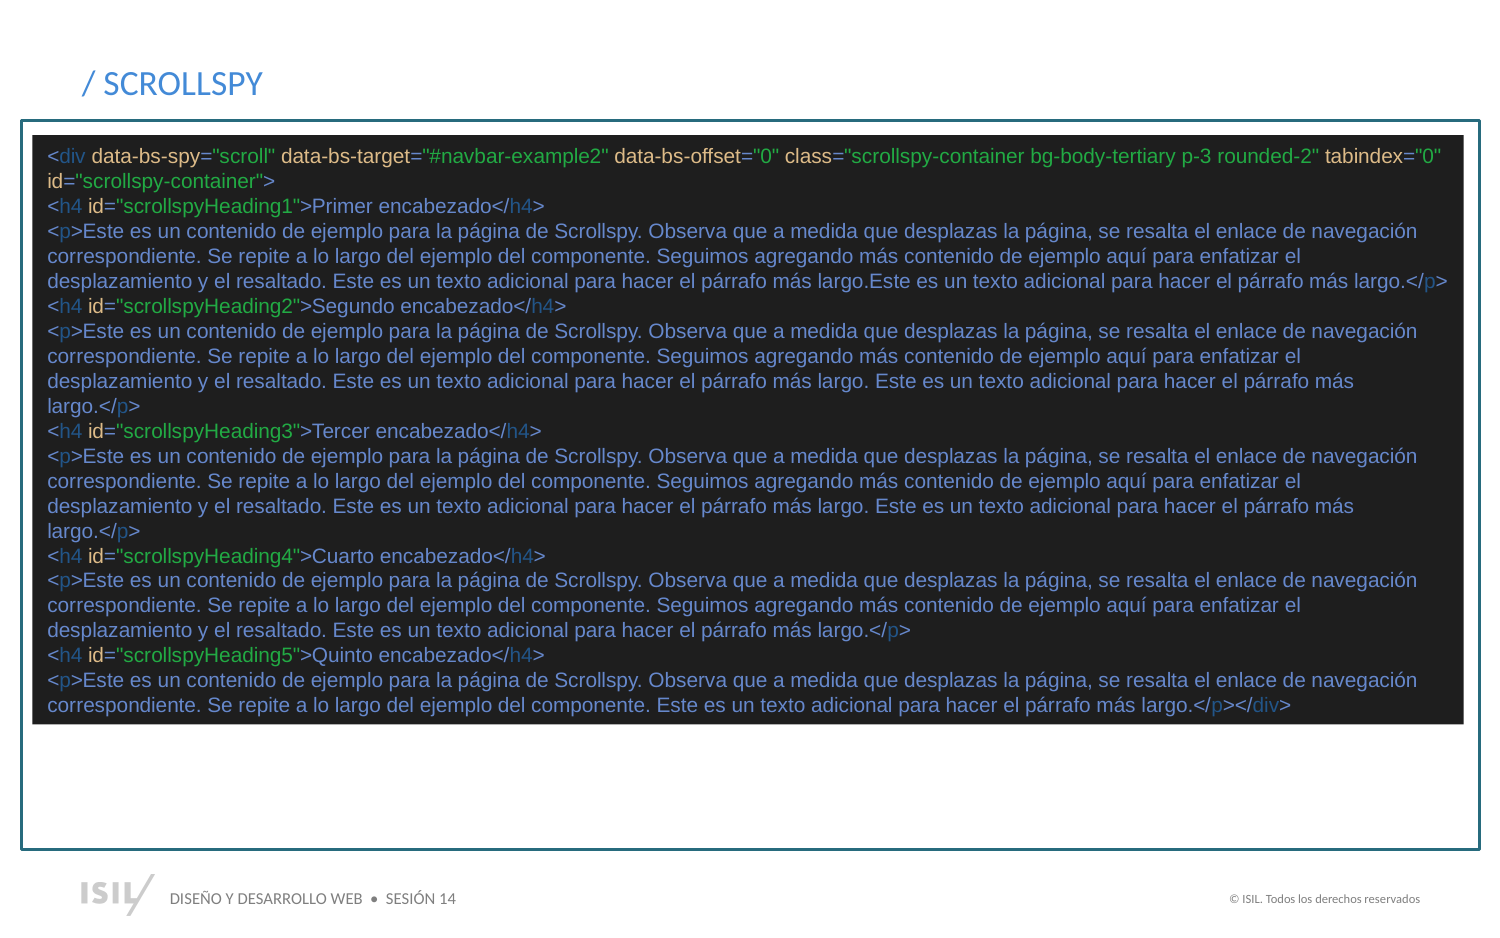

/ SCROLLSPY
V
<div data-bs-spy="scroll" data-bs-target="#navbar-example2" data-bs-offset="0" class="scrollspy-container bg-body-tertiary p-3 rounded-2" tabindex="0" id="scrollspy-container">
<h4 id="scrollspyHeading1">Primer encabezado</h4>
<p>Este es un contenido de ejemplo para la página de Scrollspy. Observa que a medida que desplazas la página, se resalta el enlace de navegación correspondiente. Se repite a lo largo del ejemplo del componente. Seguimos agregando más contenido de ejemplo aquí para enfatizar el desplazamiento y el resaltado. Este es un texto adicional para hacer el párrafo más largo.Este es un texto adicional para hacer el párrafo más largo.</p>
<h4 id="scrollspyHeading2">Segundo encabezado</h4>
<p>Este es un contenido de ejemplo para la página de Scrollspy. Observa que a medida que desplazas la página, se resalta el enlace de navegación correspondiente. Se repite a lo largo del ejemplo del componente. Seguimos agregando más contenido de ejemplo aquí para enfatizar el desplazamiento y el resaltado. Este es un texto adicional para hacer el párrafo más largo. Este es un texto adicional para hacer el párrafo más largo.</p>
<h4 id="scrollspyHeading3">Tercer encabezado</h4>
<p>Este es un contenido de ejemplo para la página de Scrollspy. Observa que a medida que desplazas la página, se resalta el enlace de navegación correspondiente. Se repite a lo largo del ejemplo del componente. Seguimos agregando más contenido de ejemplo aquí para enfatizar el desplazamiento y el resaltado. Este es un texto adicional para hacer el párrafo más largo. Este es un texto adicional para hacer el párrafo más largo.</p>
<h4 id="scrollspyHeading4">Cuarto encabezado</h4>
<p>Este es un contenido de ejemplo para la página de Scrollspy. Observa que a medida que desplazas la página, se resalta el enlace de navegación correspondiente. Se repite a lo largo del ejemplo del componente. Seguimos agregando más contenido de ejemplo aquí para enfatizar el desplazamiento y el resaltado. Este es un texto adicional para hacer el párrafo más largo.</p>
<h4 id="scrollspyHeading5">Quinto encabezado</h4>
<p>Este es un contenido de ejemplo para la página de Scrollspy. Observa que a medida que desplazas la página, se resalta el enlace de navegación correspondiente. Se repite a lo largo del ejemplo del componente. Este es un texto adicional para hacer el párrafo más largo.</p></div>